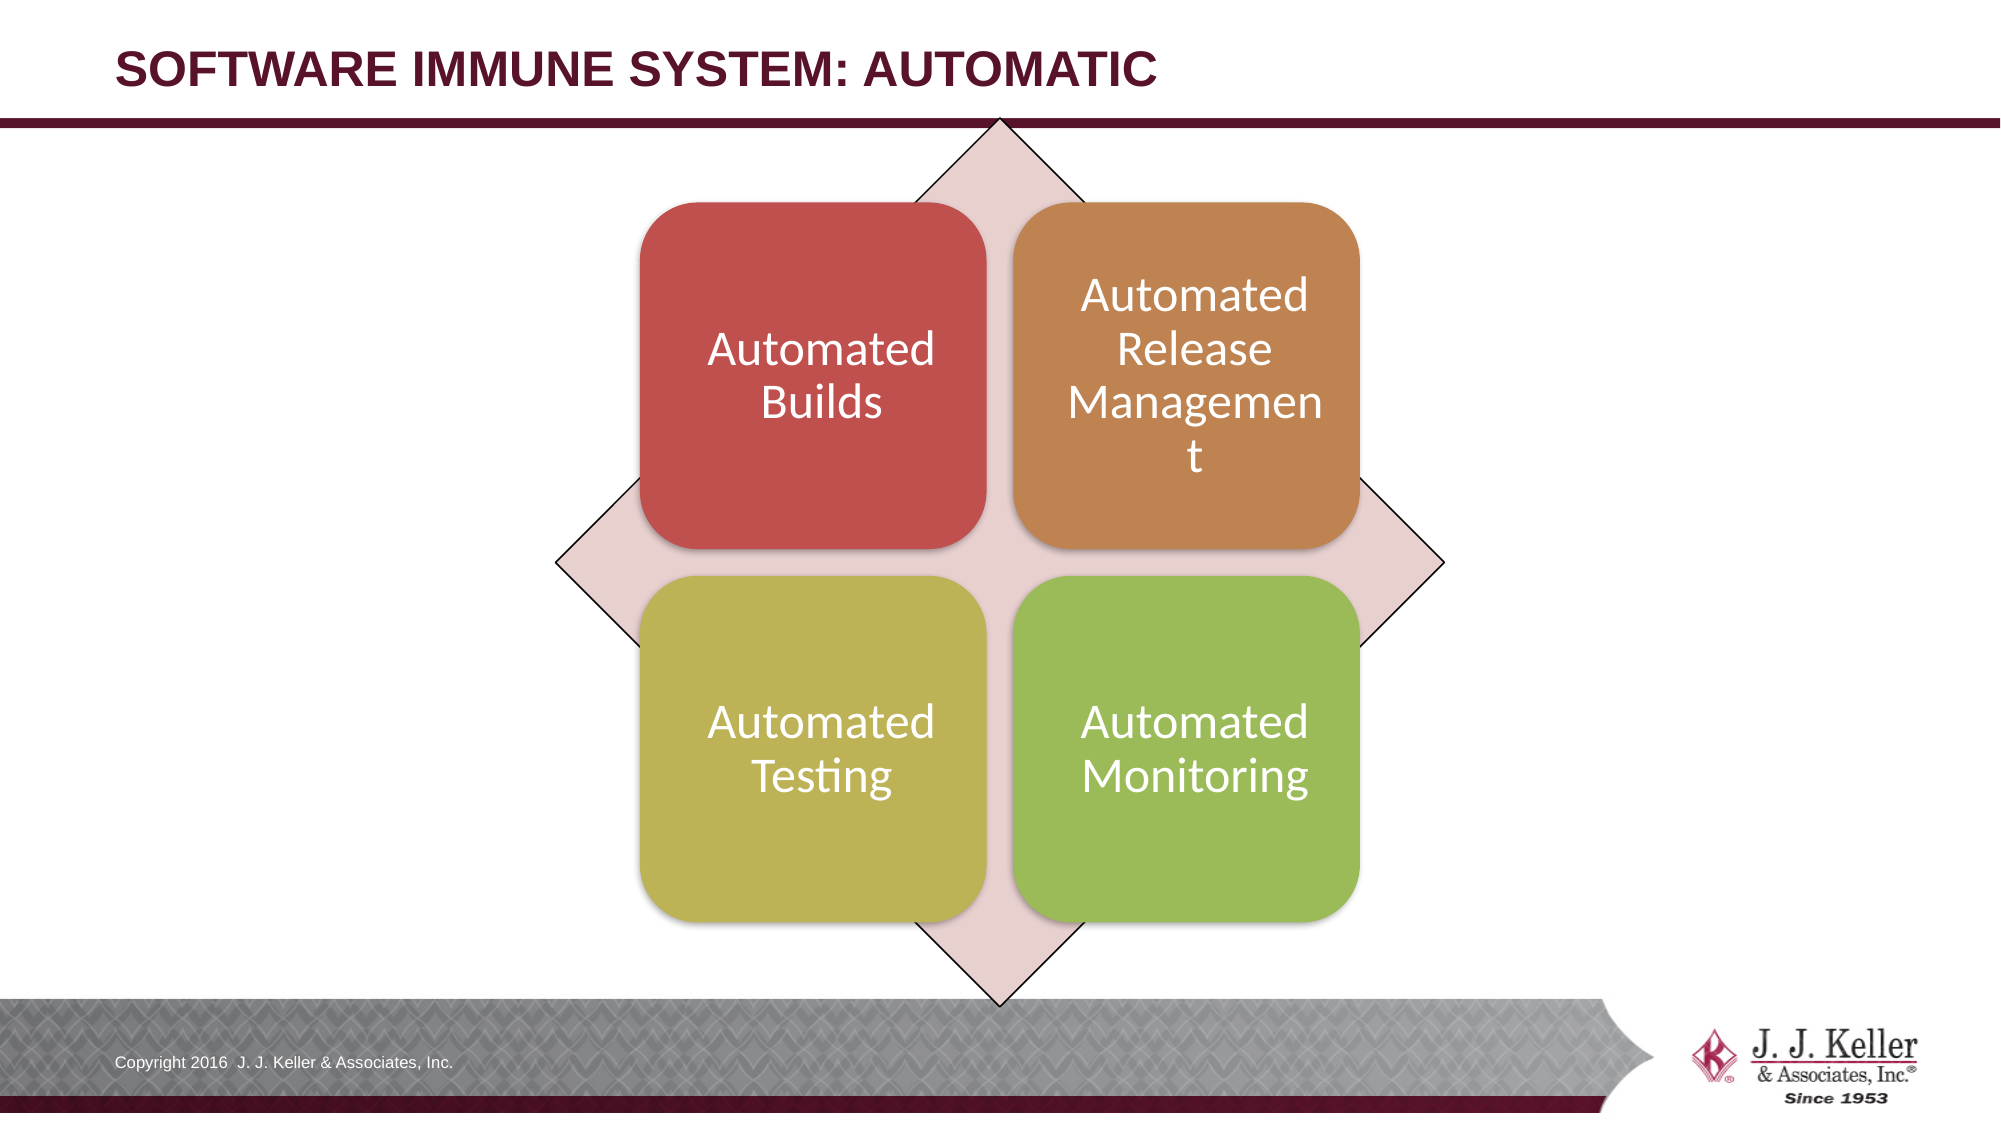

# SOFTWARE IMMUNE SYSTEM: AUTOMATIC
Automated Builds
Automated Release Management
Automated Testing
Automated Monitoring